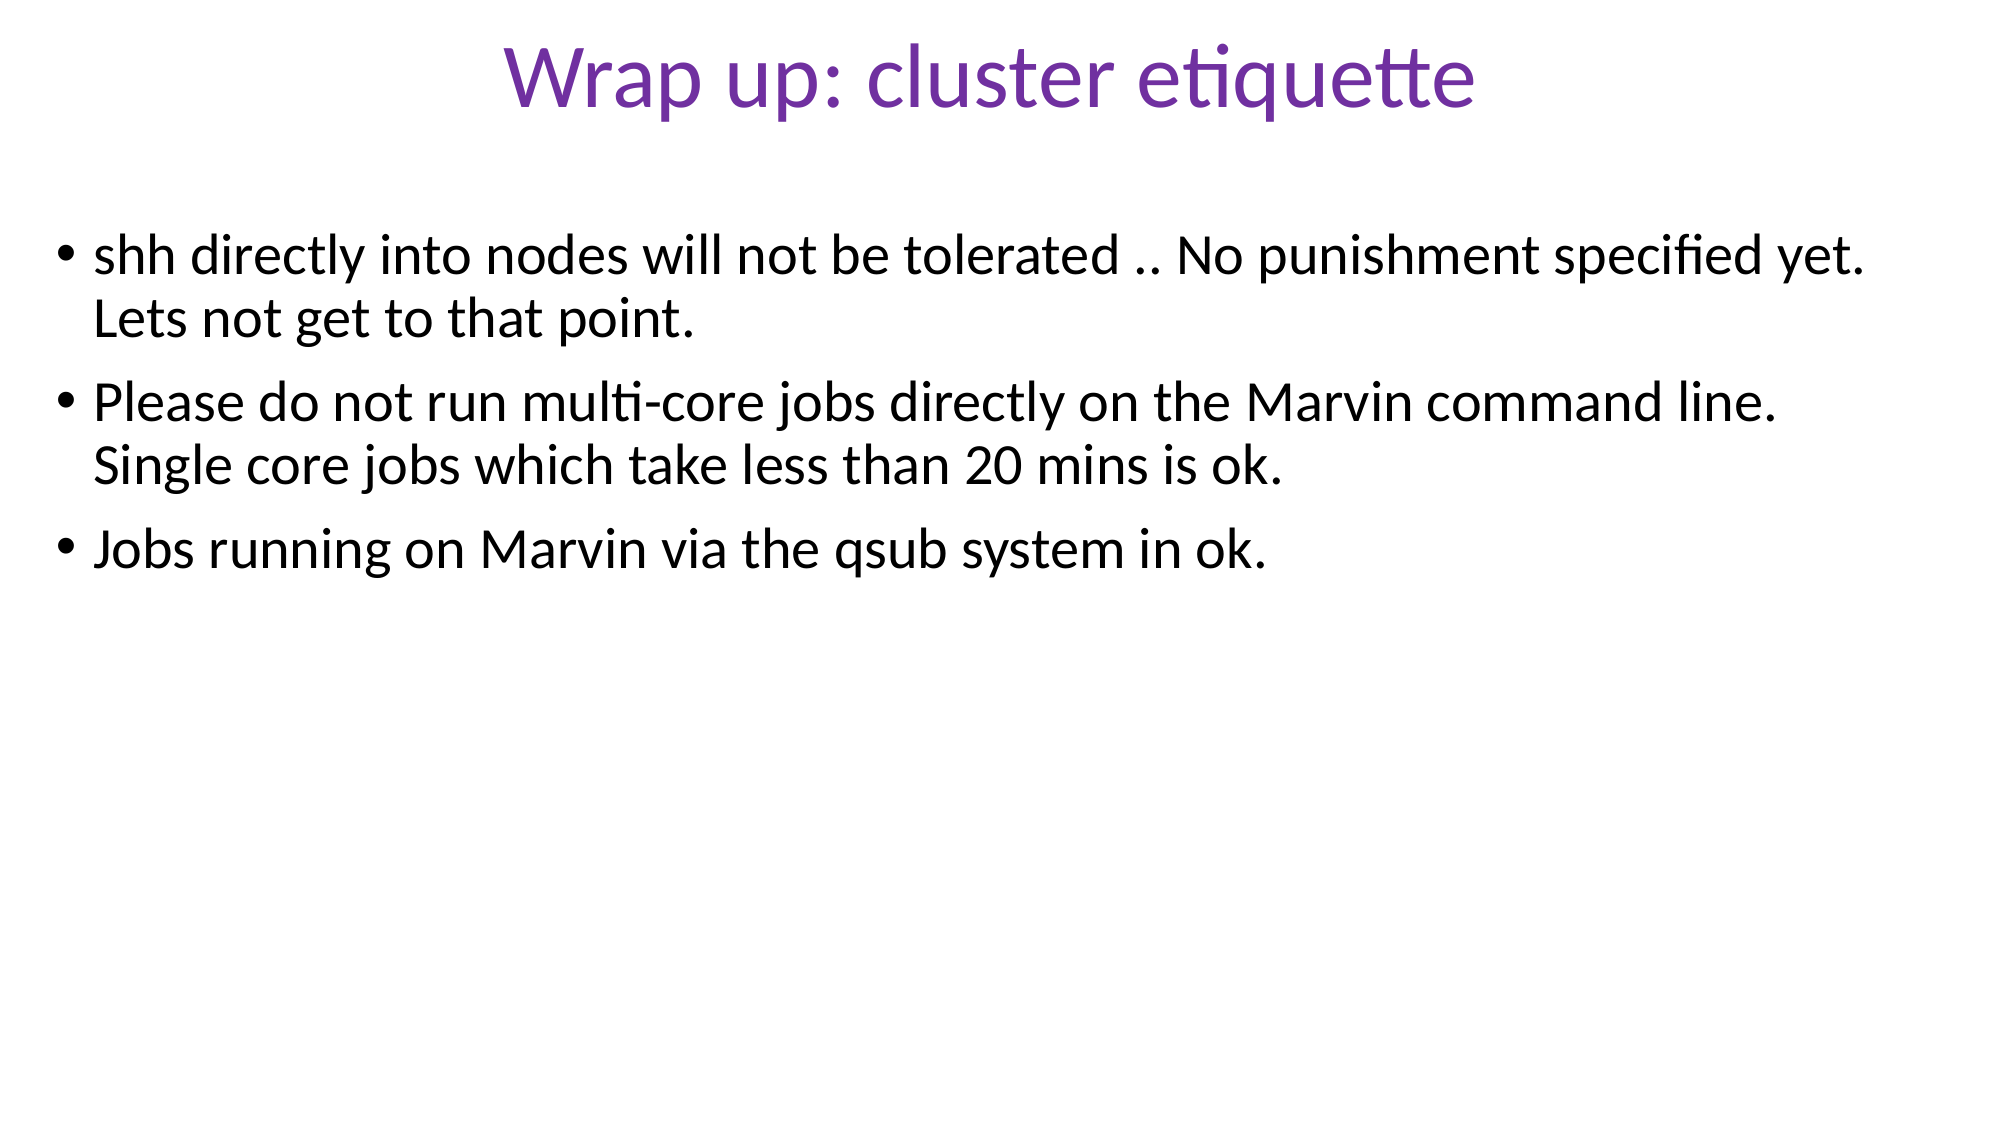

# Wrap up: cluster etiquette
shh directly into nodes will not be tolerated .. No punishment specified yet. Lets not get to that point.
Please do not run multi-core jobs directly on the Marvin command line. Single core jobs which take less than 20 mins is ok.
Jobs running on Marvin via the qsub system in ok.